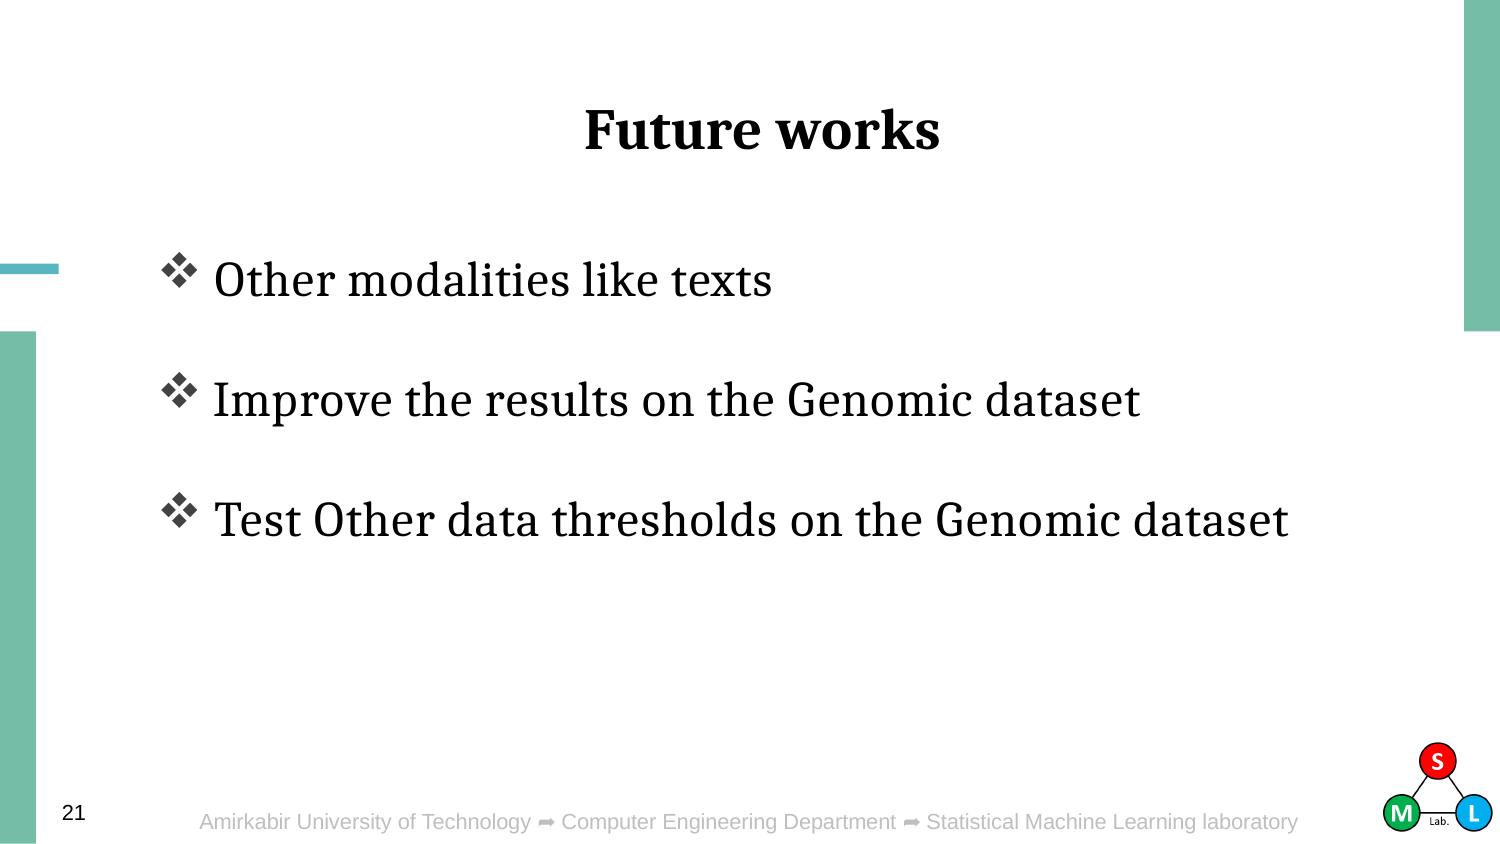

# Future works
Other modalities like texts
Improve the results on the Genomic dataset
Test Other data thresholds on the Genomic dataset